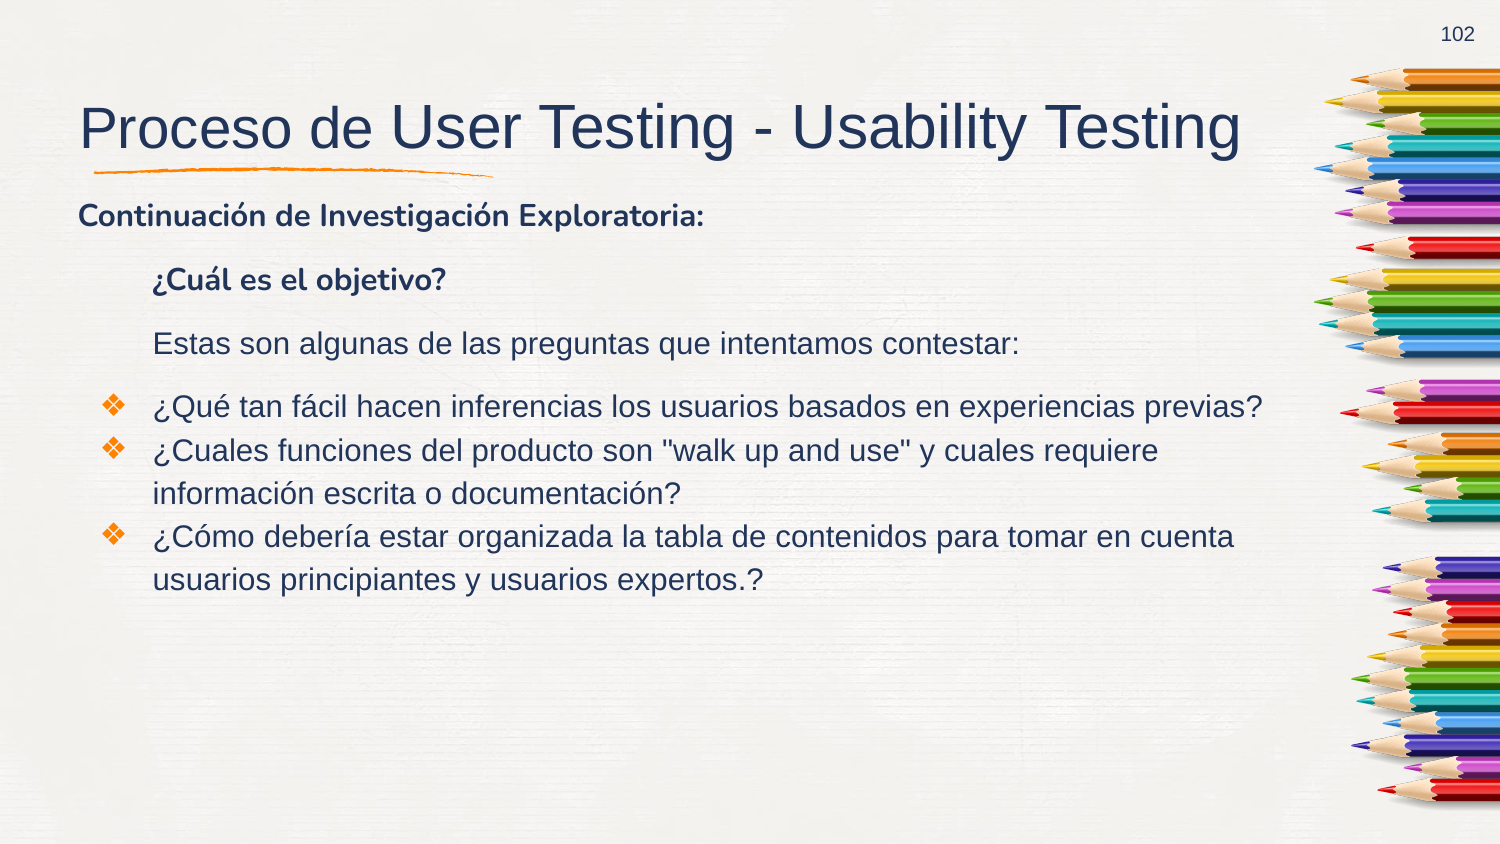

# Proceso de User Testing - Usability Testing
102
Continuación de Investigación Exploratoria:
¿Cuál es el objetivo?
Estas son algunas de las preguntas que intentamos contestar:
¿Qué tan fácil hacen inferencias los usuarios basados en experiencias previas?
¿Cuales funciones del producto son "walk up and use" y cuales requiere información escrita o documentación?
¿Cómo debería estar organizada la tabla de contenidos para tomar en cuenta usuarios principiantes y usuarios expertos.?